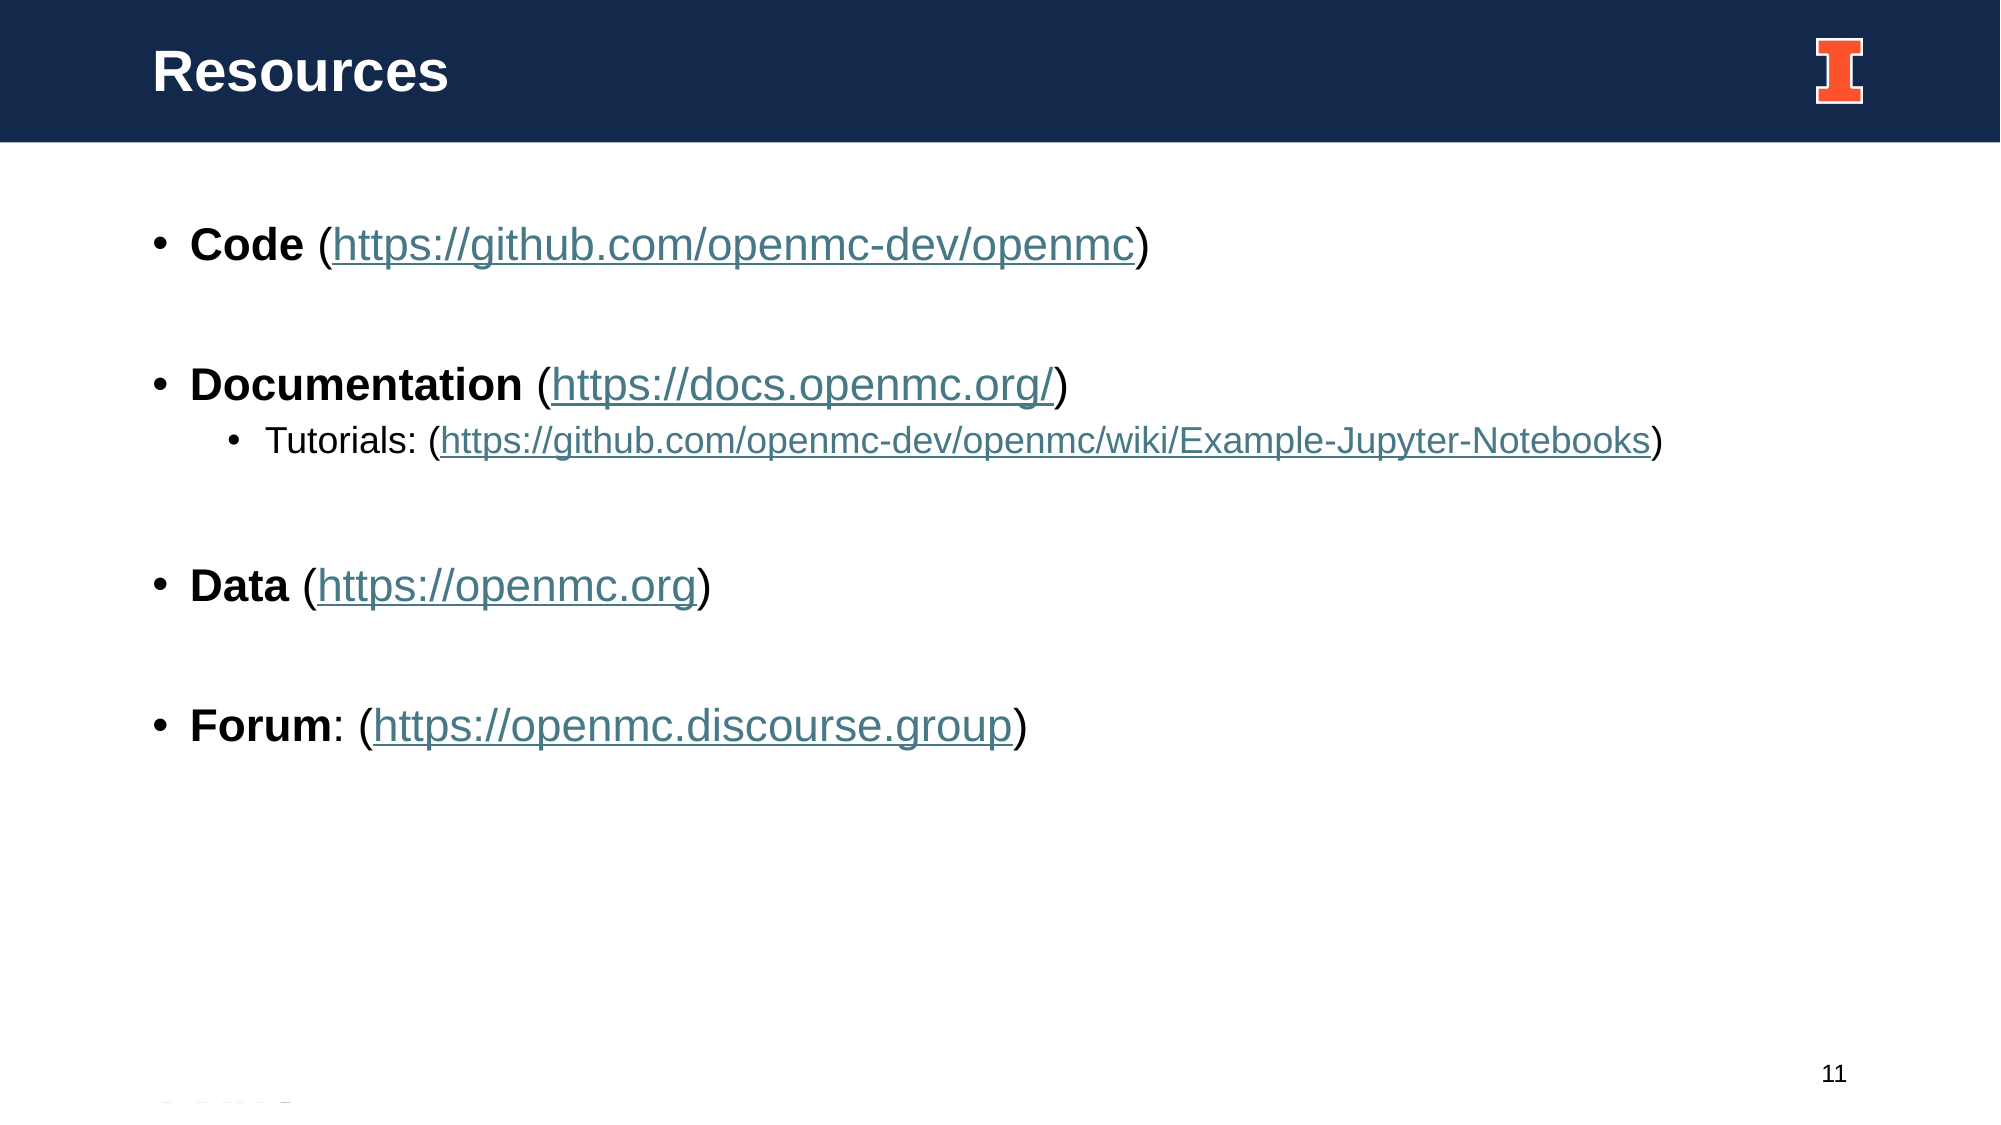

# Resources
Code (https://github.com/openmc-dev/openmc)

Documentation (https://docs.openmc.org/)
Tutorials: (https://github.com/openmc-dev/openmc/wiki/Example-Jupyter-Notebooks)

Data (https://openmc.org)

Forum: (https://openmc.discourse.group)

11